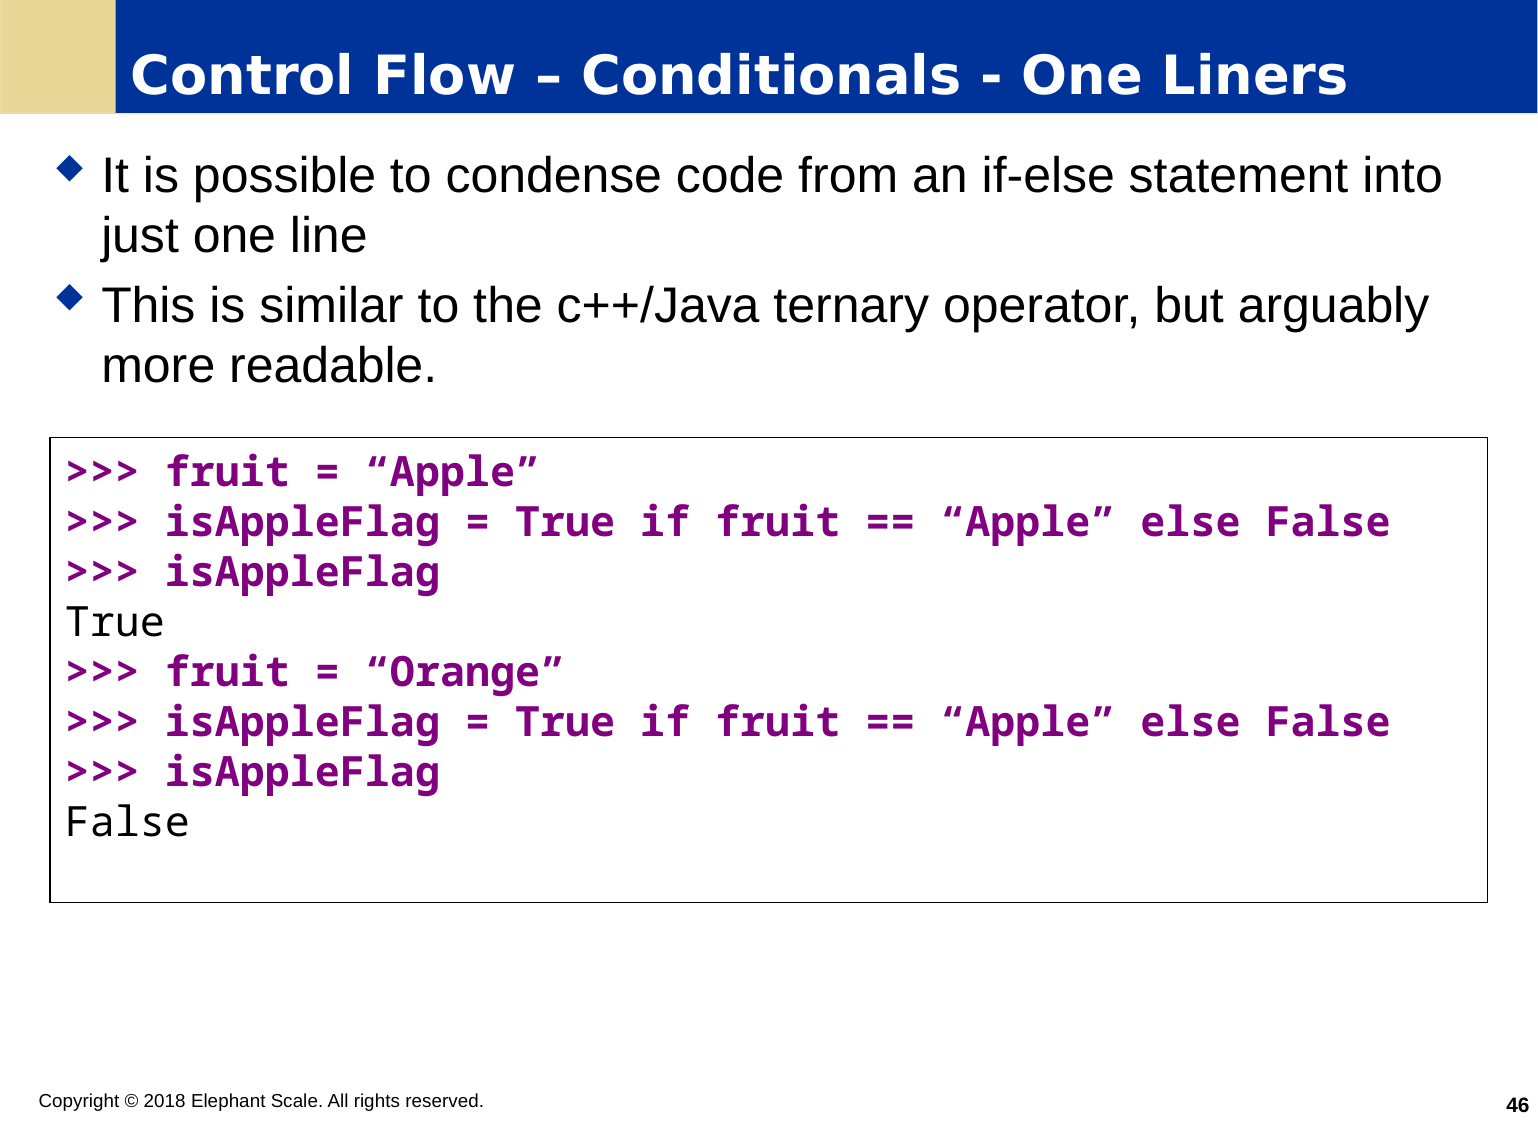

# Control Flow – Conditionals - One Liners
It is possible to condense code from an if-else statement into just one line
This is similar to the c++/Java ternary operator, but arguably more readable.
>>> fruit = “Apple”
>>> isAppleFlag = True if fruit == “Apple” else False
>>> isAppleFlag
True
>>> fruit = “Orange”
>>> isAppleFlag = True if fruit == “Apple” else False
>>> isAppleFlag
False

46
Copyright © 2018 Elephant Scale. All rights reserved.